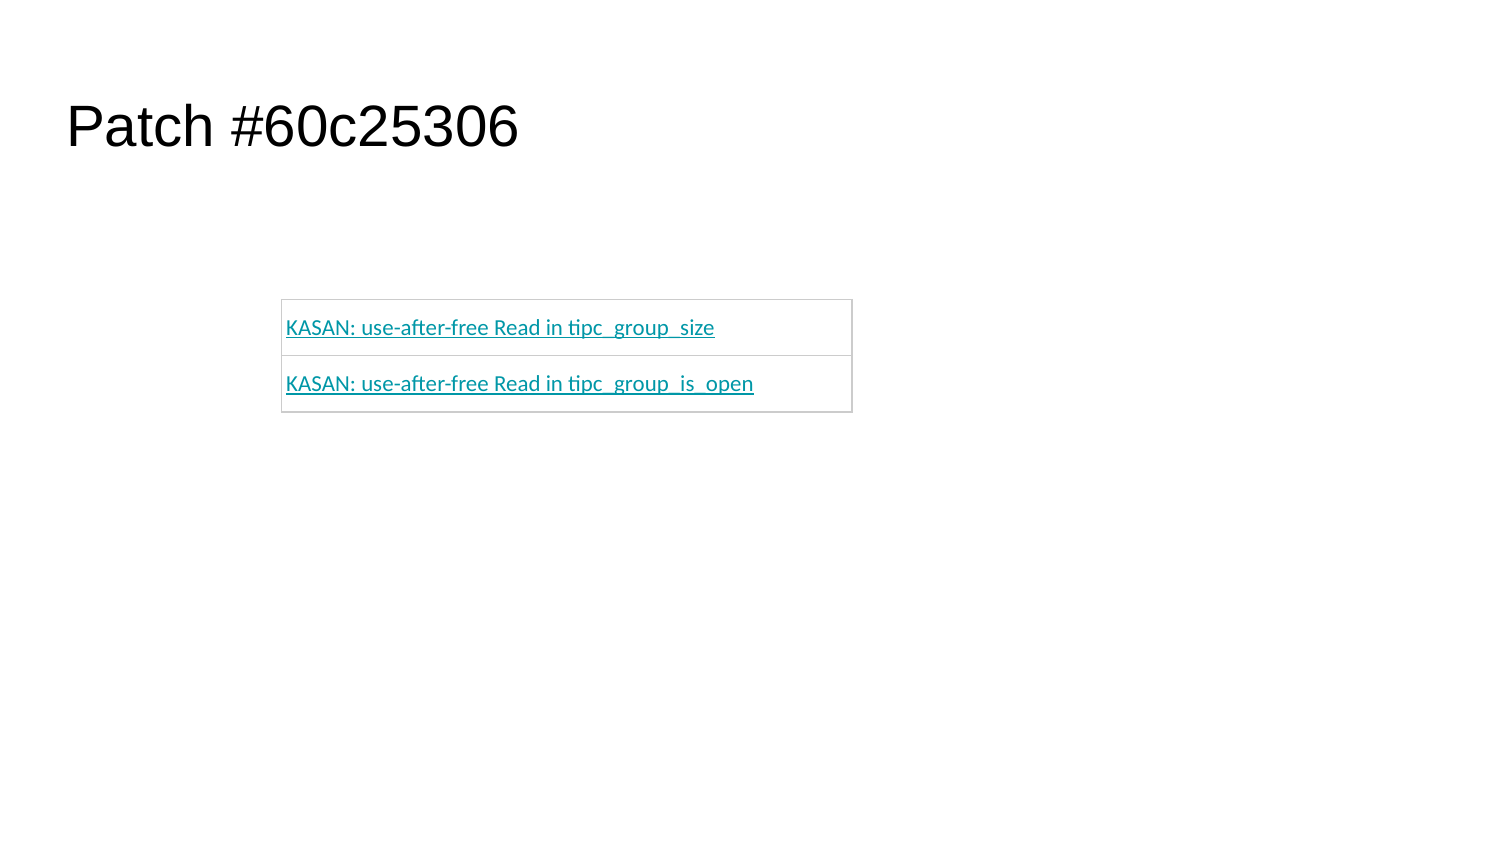

# Patch #60c25306
| KASAN: use-after-free Read in tipc\_group\_size |
| --- |
| KASAN: use-after-free Read in tipc\_group\_is\_open |